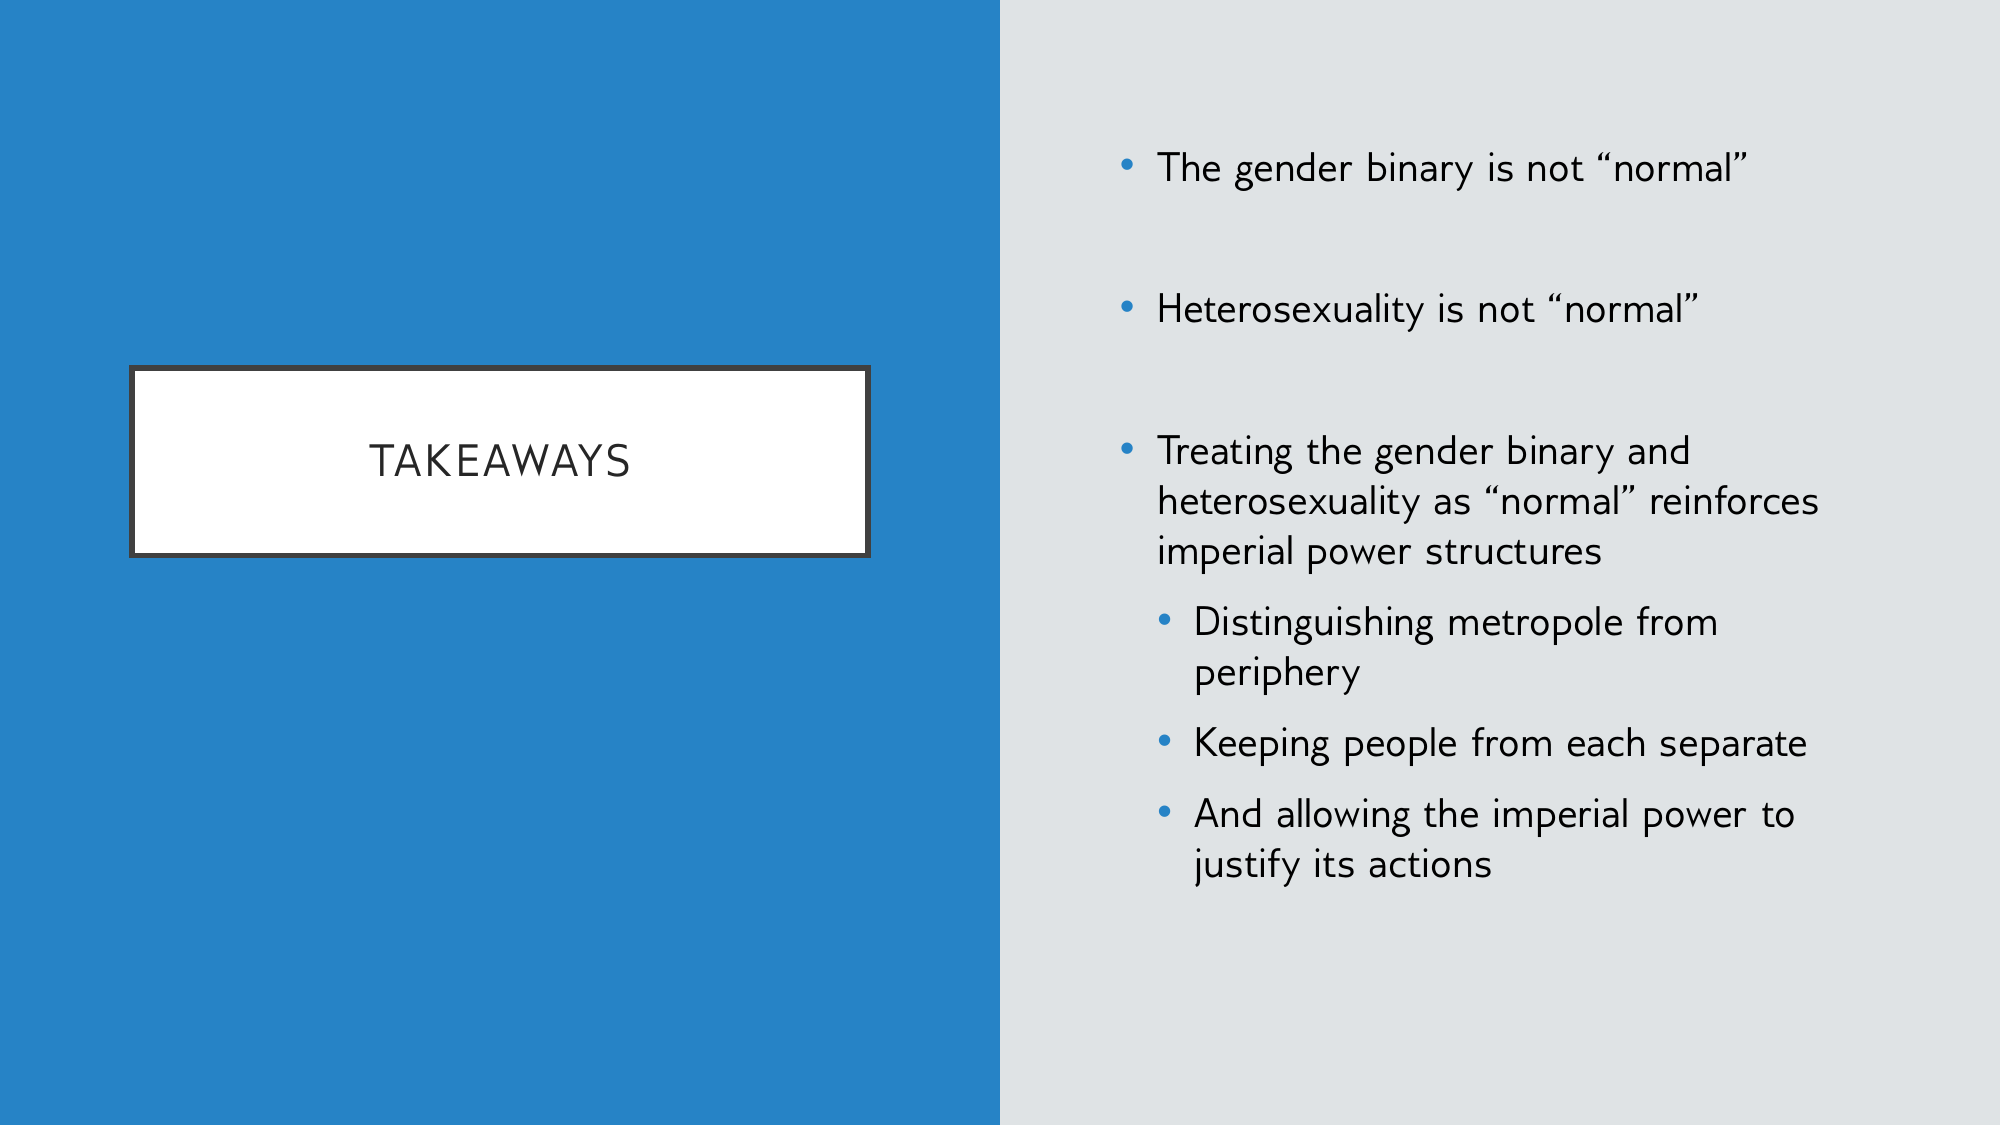

The gender binary is not “normal”

Heterosexuality is not “normal”

Treating the gender binary and heterosexuality as “normal” reinforces imperial power structures
Distinguishing metropole from periphery
Keeping people from each separate
And allowing the imperial power to justify its actions

# Takeaways